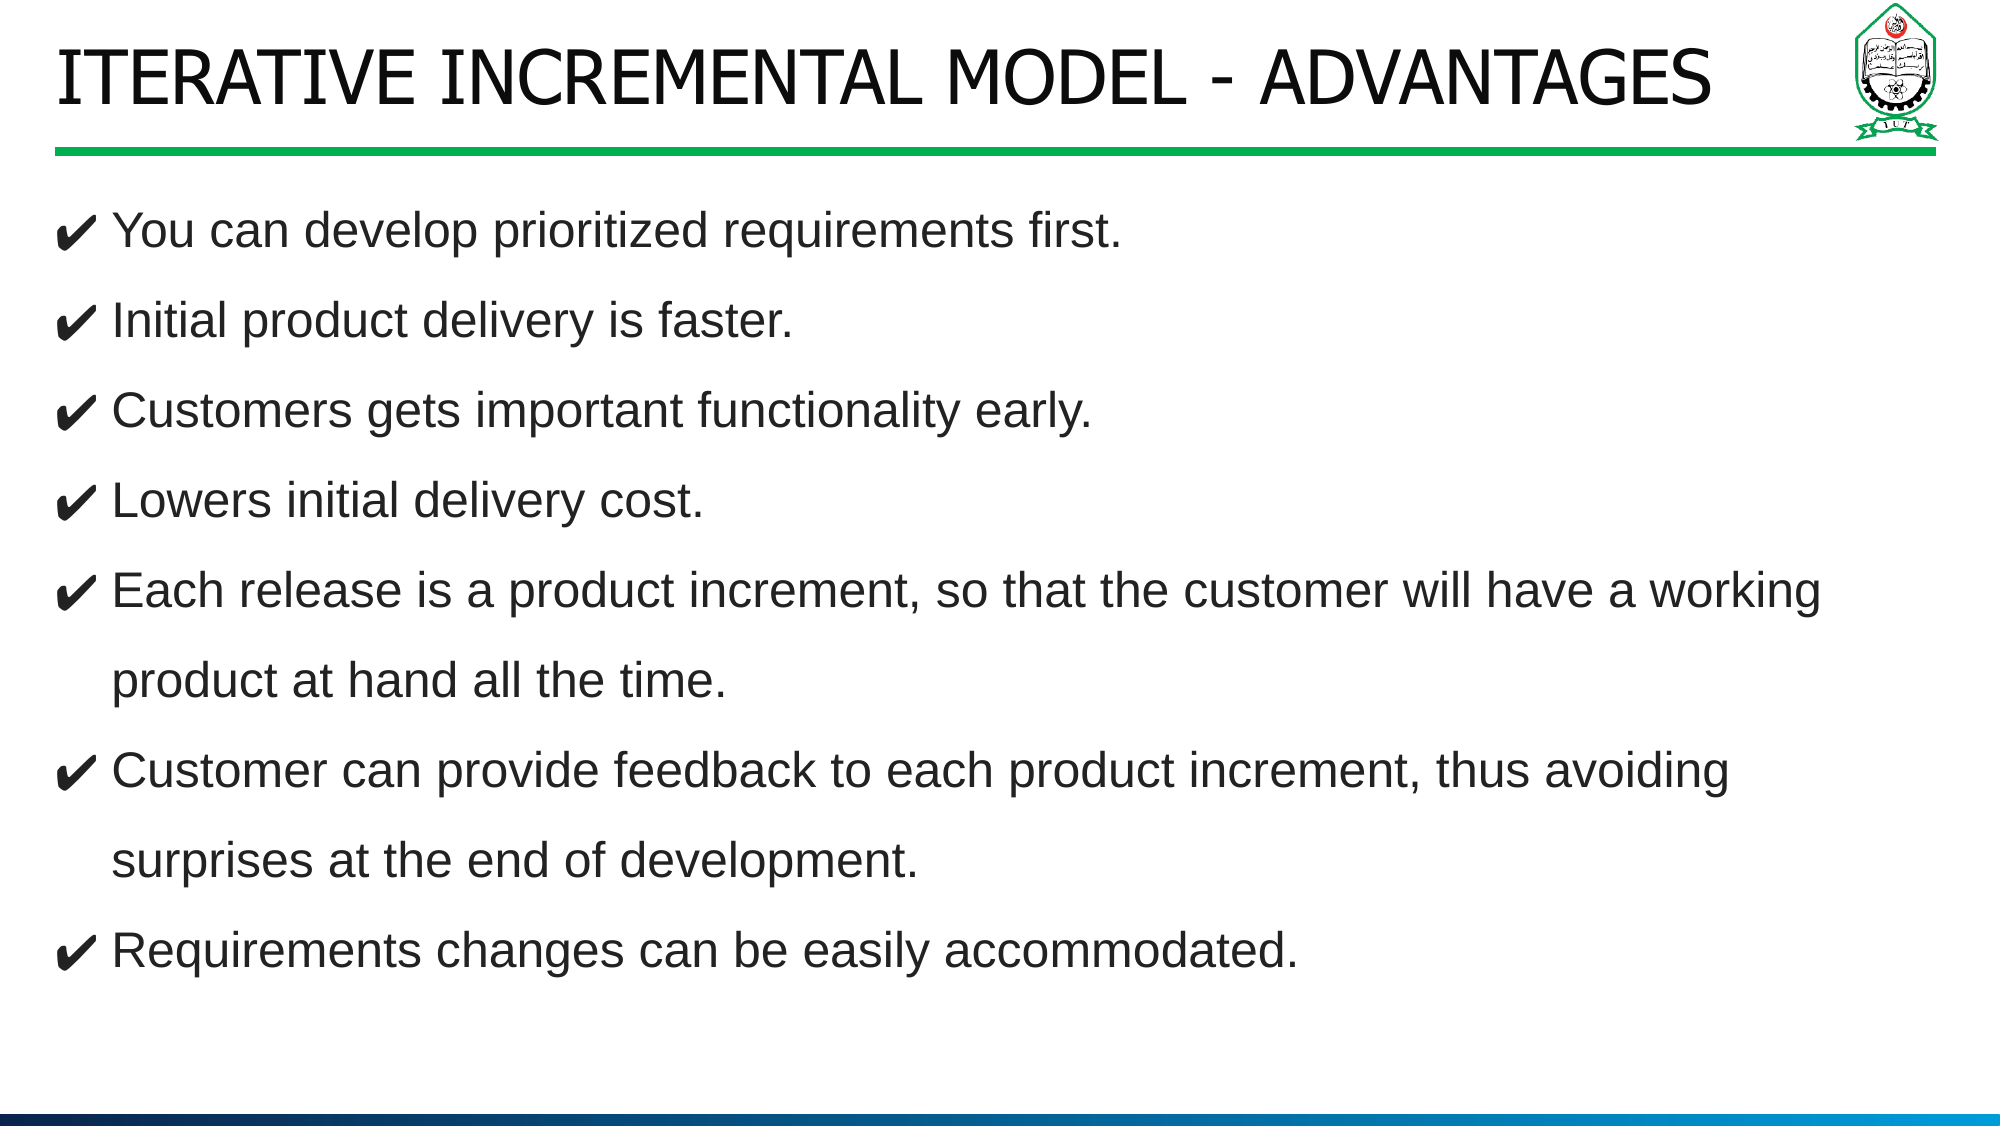

# Iterative Incremental Model - Advantages
You can develop prioritized requirements first.
Initial product delivery is faster.
Customers gets important functionality early.
Lowers initial delivery cost.
Each release is a product increment, so that the customer will have a working product at hand all the time.
Customer can provide feedback to each product increment, thus avoiding surprises at the end of development.
Requirements changes can be easily accommodated.